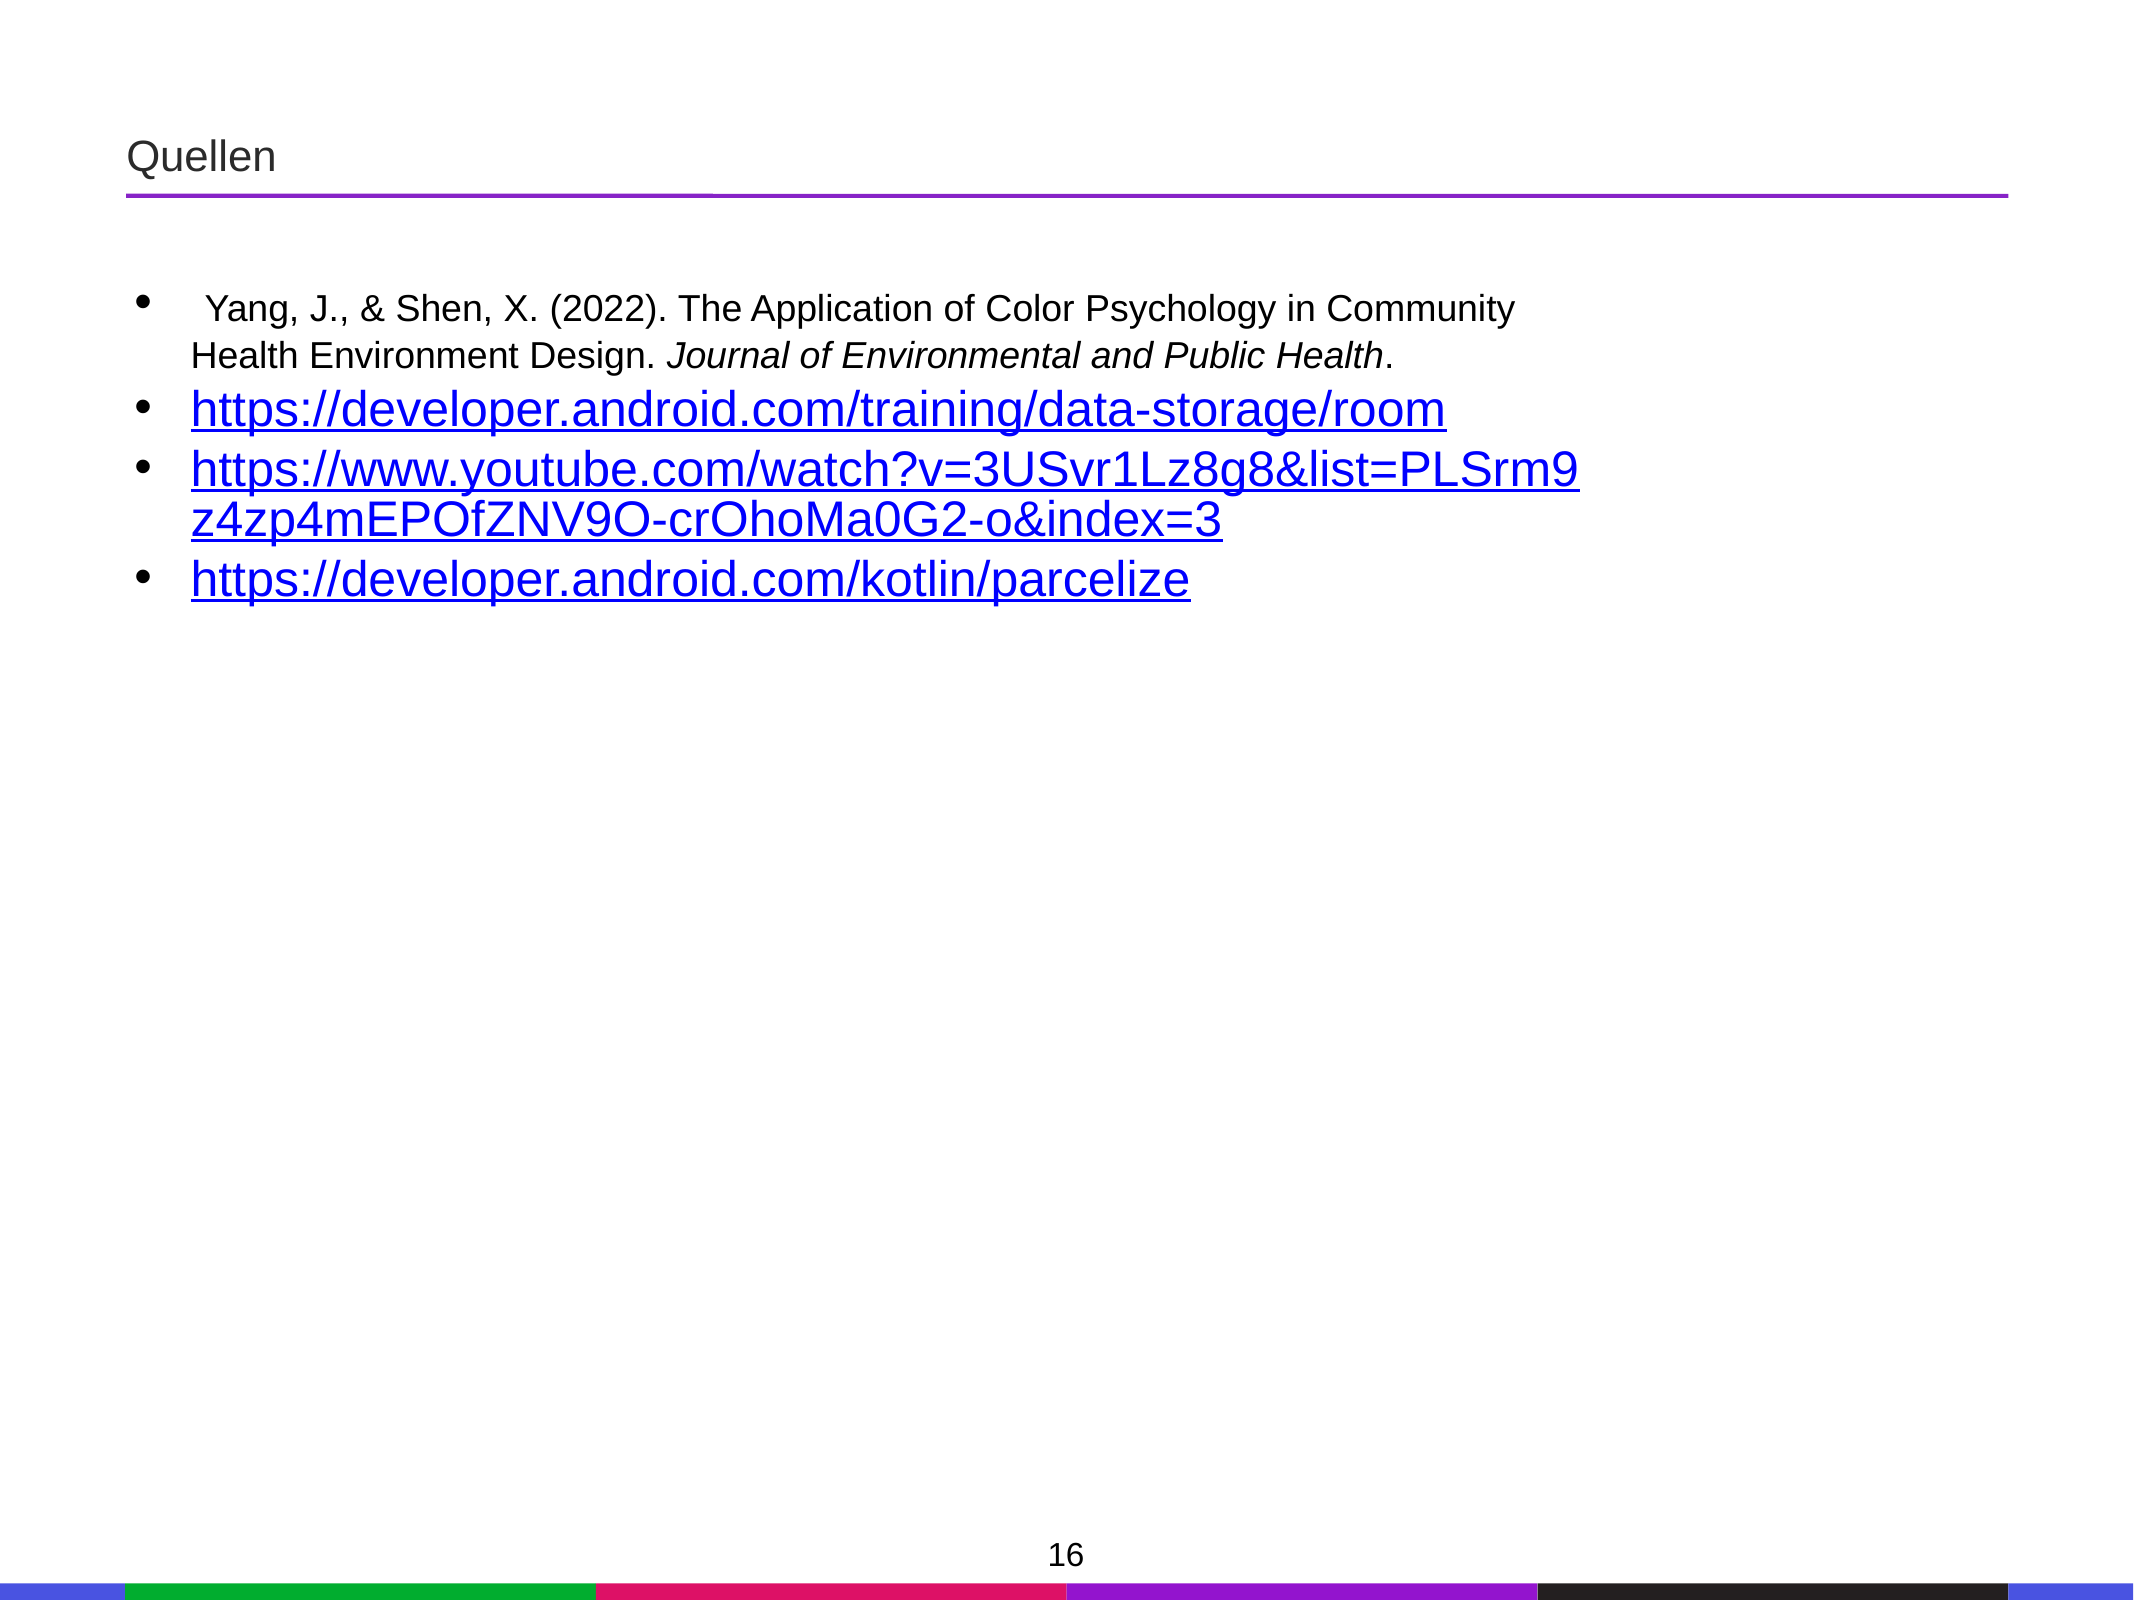

67
Quellen
53

 ​Yang, J., & Shen, X. (2022). The Application of Color Psychology in Community Health Environment Design. Journal of Environmental and Public Health.
https://developer.android.com/training/data-storage/room
https://www.youtube.com/watch?v=3USvr1Lz8g8&list=PLSrm9z4zp4mEPOfZNV9O-crOhoMa0G2-o&index=3
https://developer.android.com/kotlin/parcelize
21
53
21
53
21
53
21
53
21
53

21
53
21
53
21
53
16

133
21
133
21
133
21
133
21
133
21
133